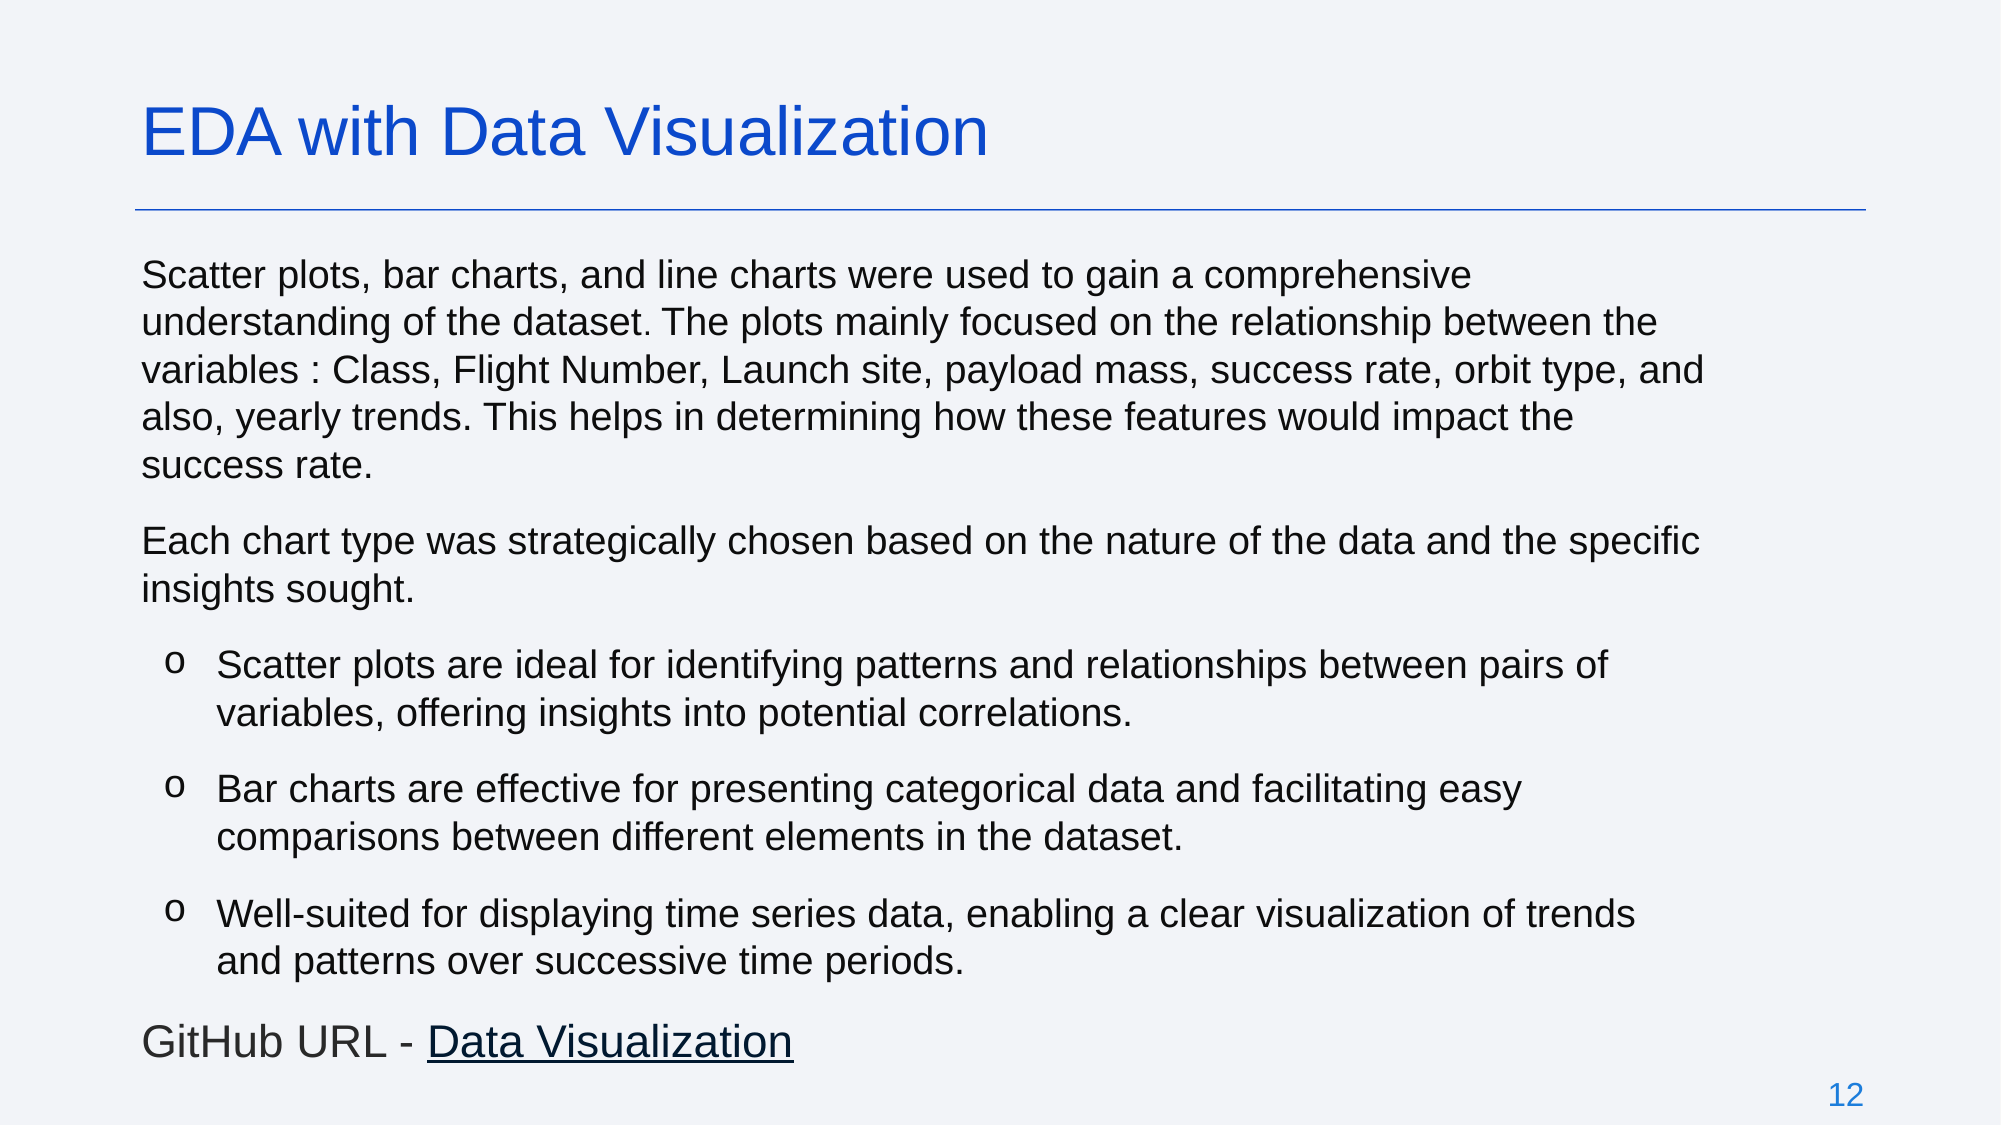

EDA with Data Visualization
Scatter plots, bar charts, and line charts were used to gain a comprehensive understanding of the dataset. The plots mainly focused on the relationship between the variables : Class, Flight Number, Launch site, payload mass, success rate, orbit type, and also, yearly trends. This helps in determining how these features would impact the success rate.
Each chart type was strategically chosen based on the nature of the data and the specific insights sought.
Scatter plots are ideal for identifying patterns and relationships between pairs of variables, offering insights into potential correlations.
Bar charts are effective for presenting categorical data and facilitating easy comparisons between different elements in the dataset.
Well-suited for displaying time series data, enabling a clear visualization of trends and patterns over successive time periods.
GitHub URL - Data Visualization

12